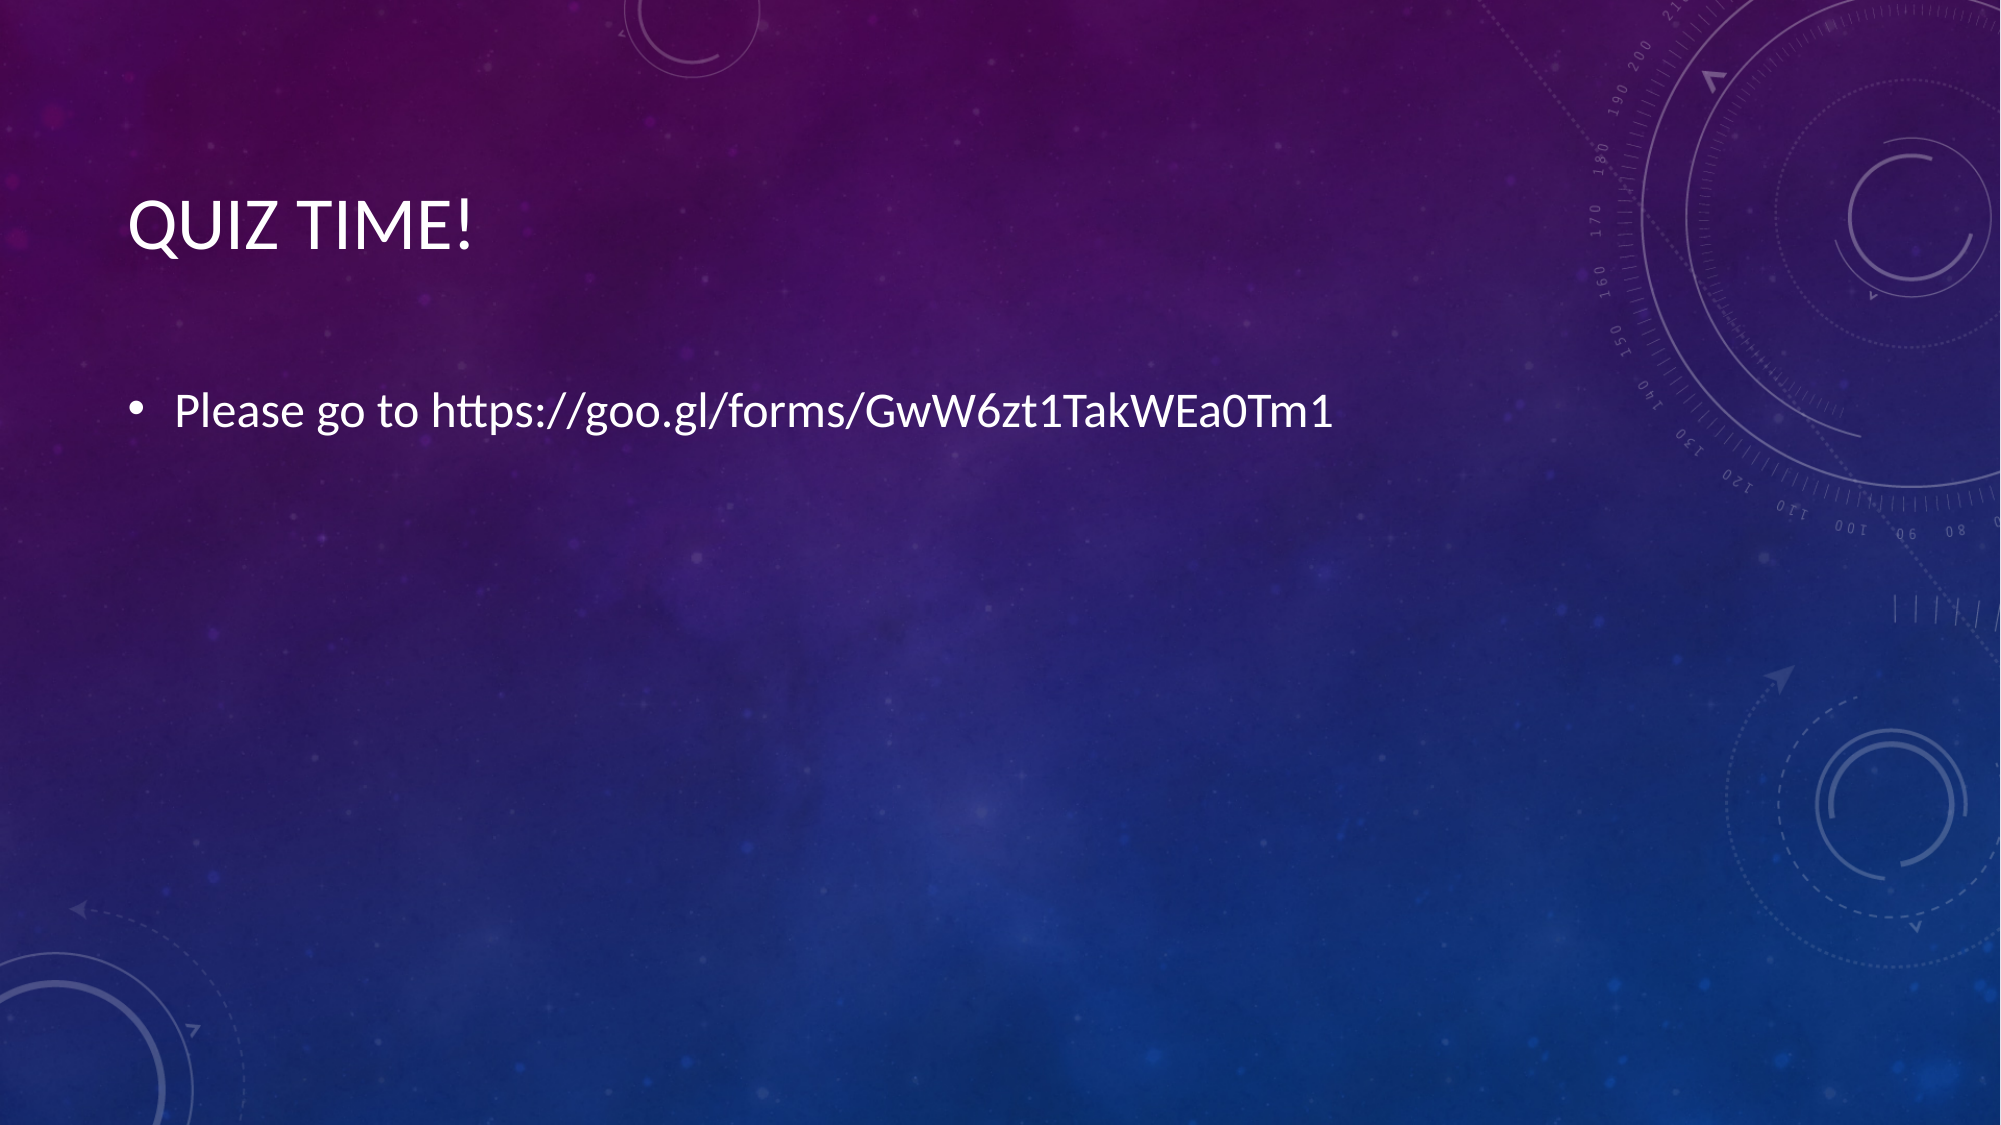

# Quiz Time!
Please go to https://goo.gl/forms/GwW6zt1TakWEa0Tm1